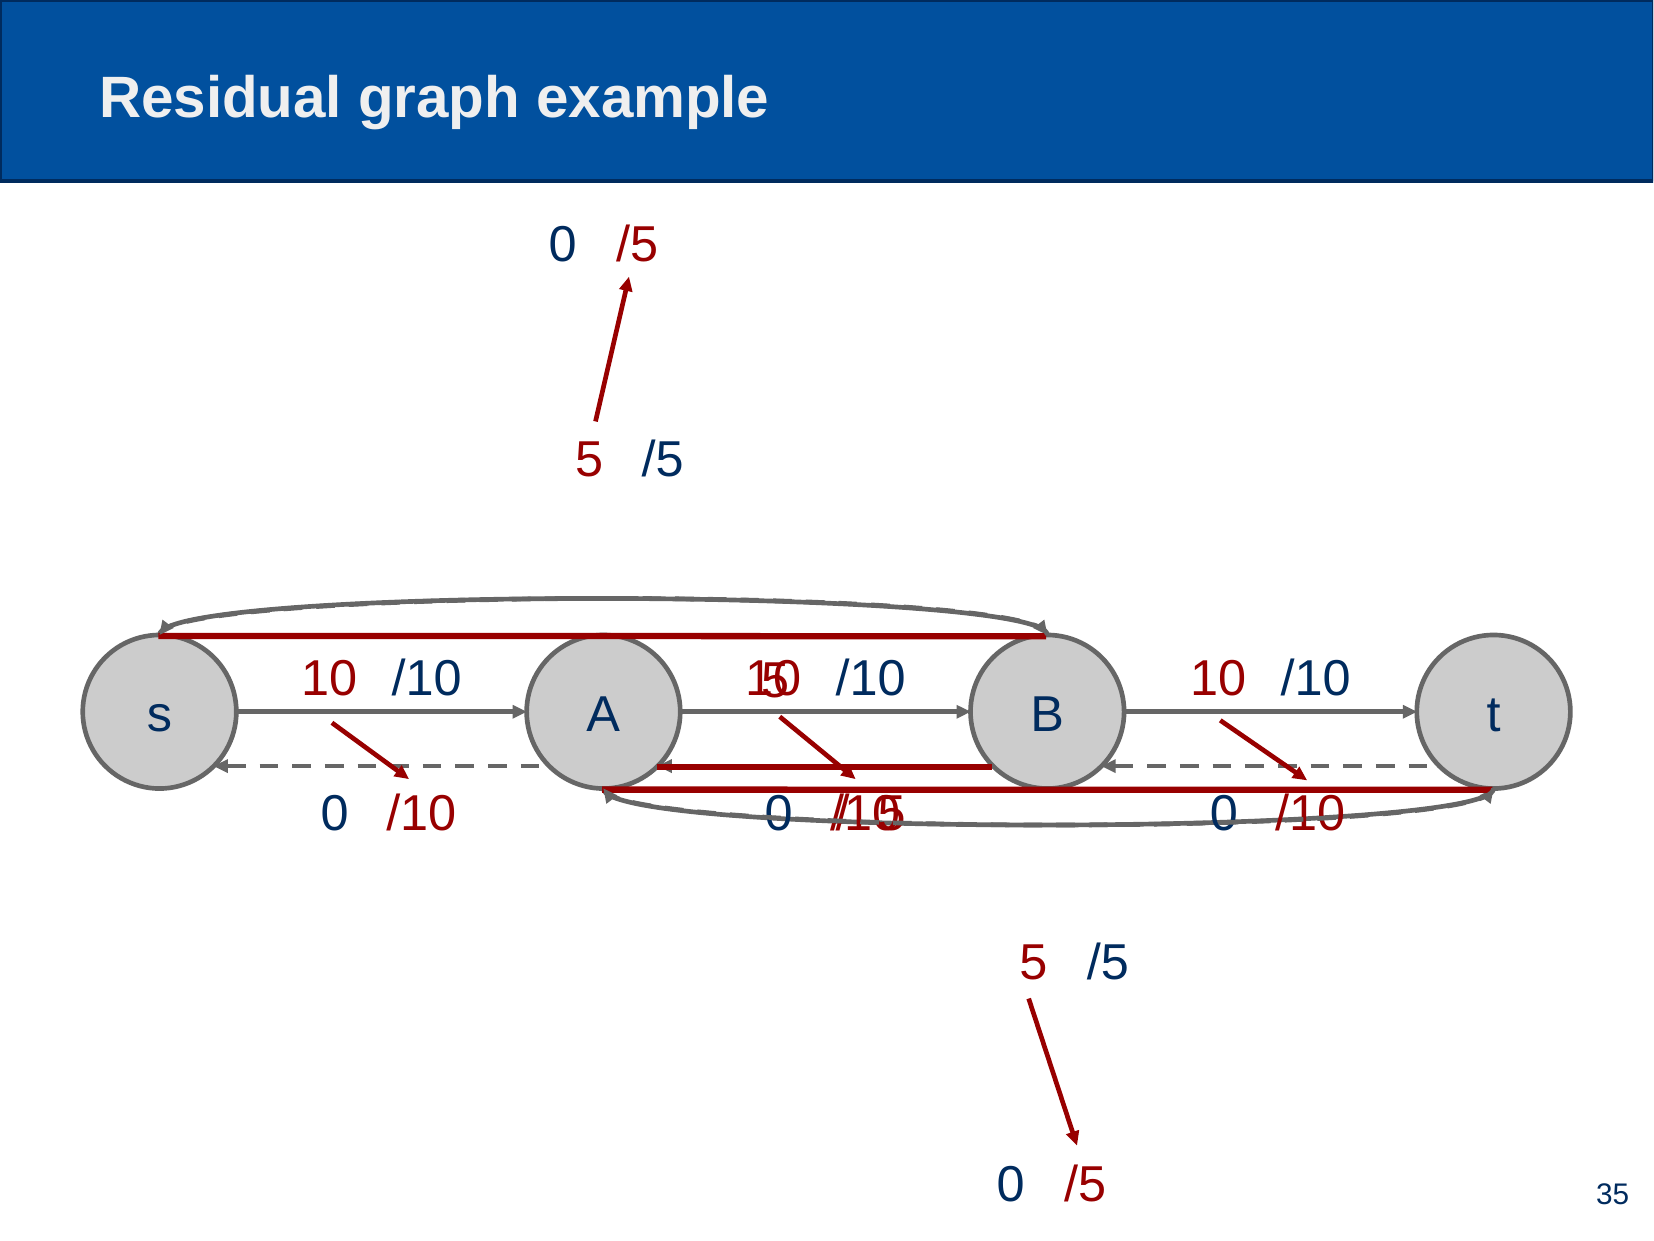

# Residual graph example
/5
0
/5
0
5
/5
s
A
B
t
/10
10
/10
10
/10
10
5
/10
 0
 0
/10
 0
/10
/  5
/5
5
35